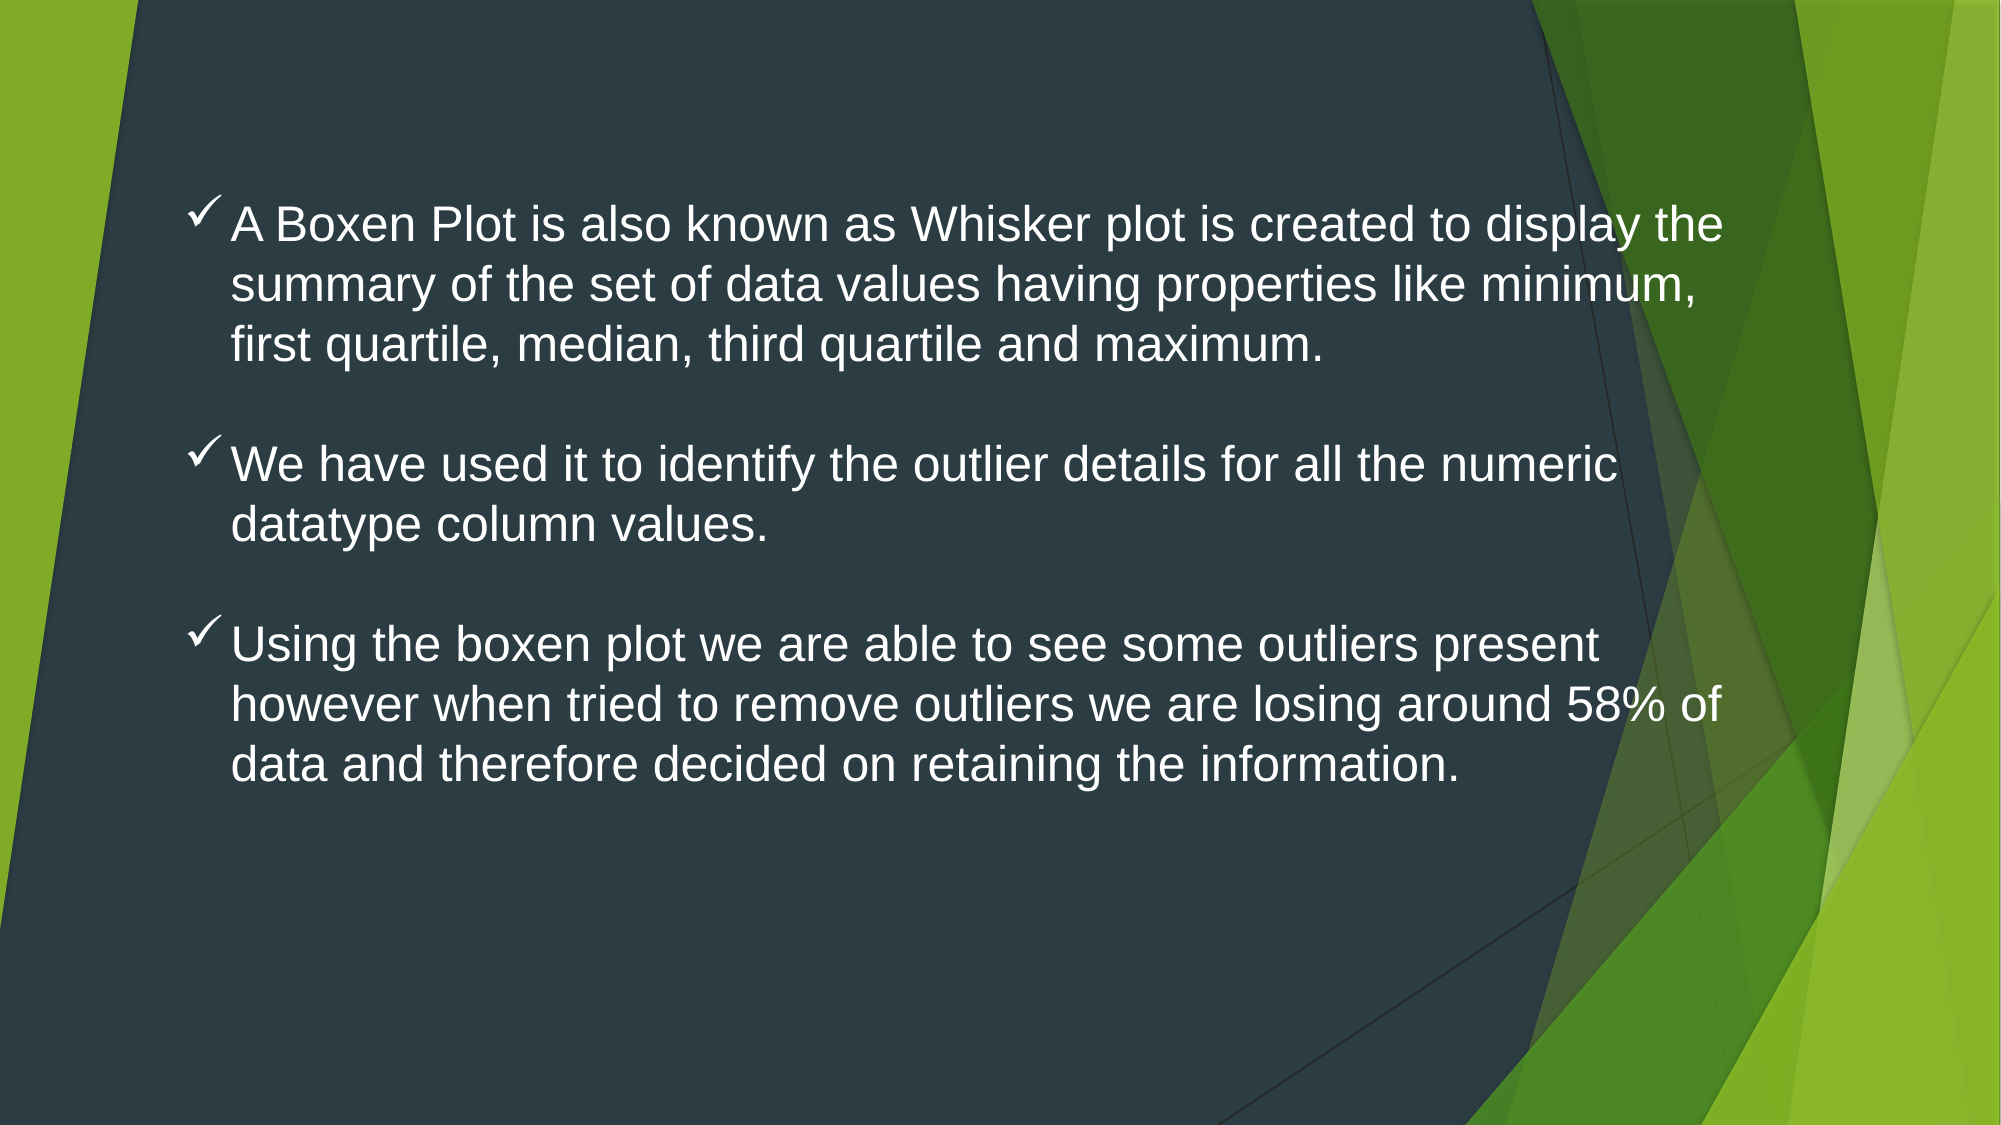

A Boxen Plot is also known as Whisker plot is created to display the summary of the set of data values having properties like minimum, first quartile, median, third quartile and maximum.

We have used it to identify the outlier details for all the numeric datatype column values.

Using the boxen plot we are able to see some outliers present however when tried to remove outliers we are losing around 58% of data and therefore decided on retaining the information.